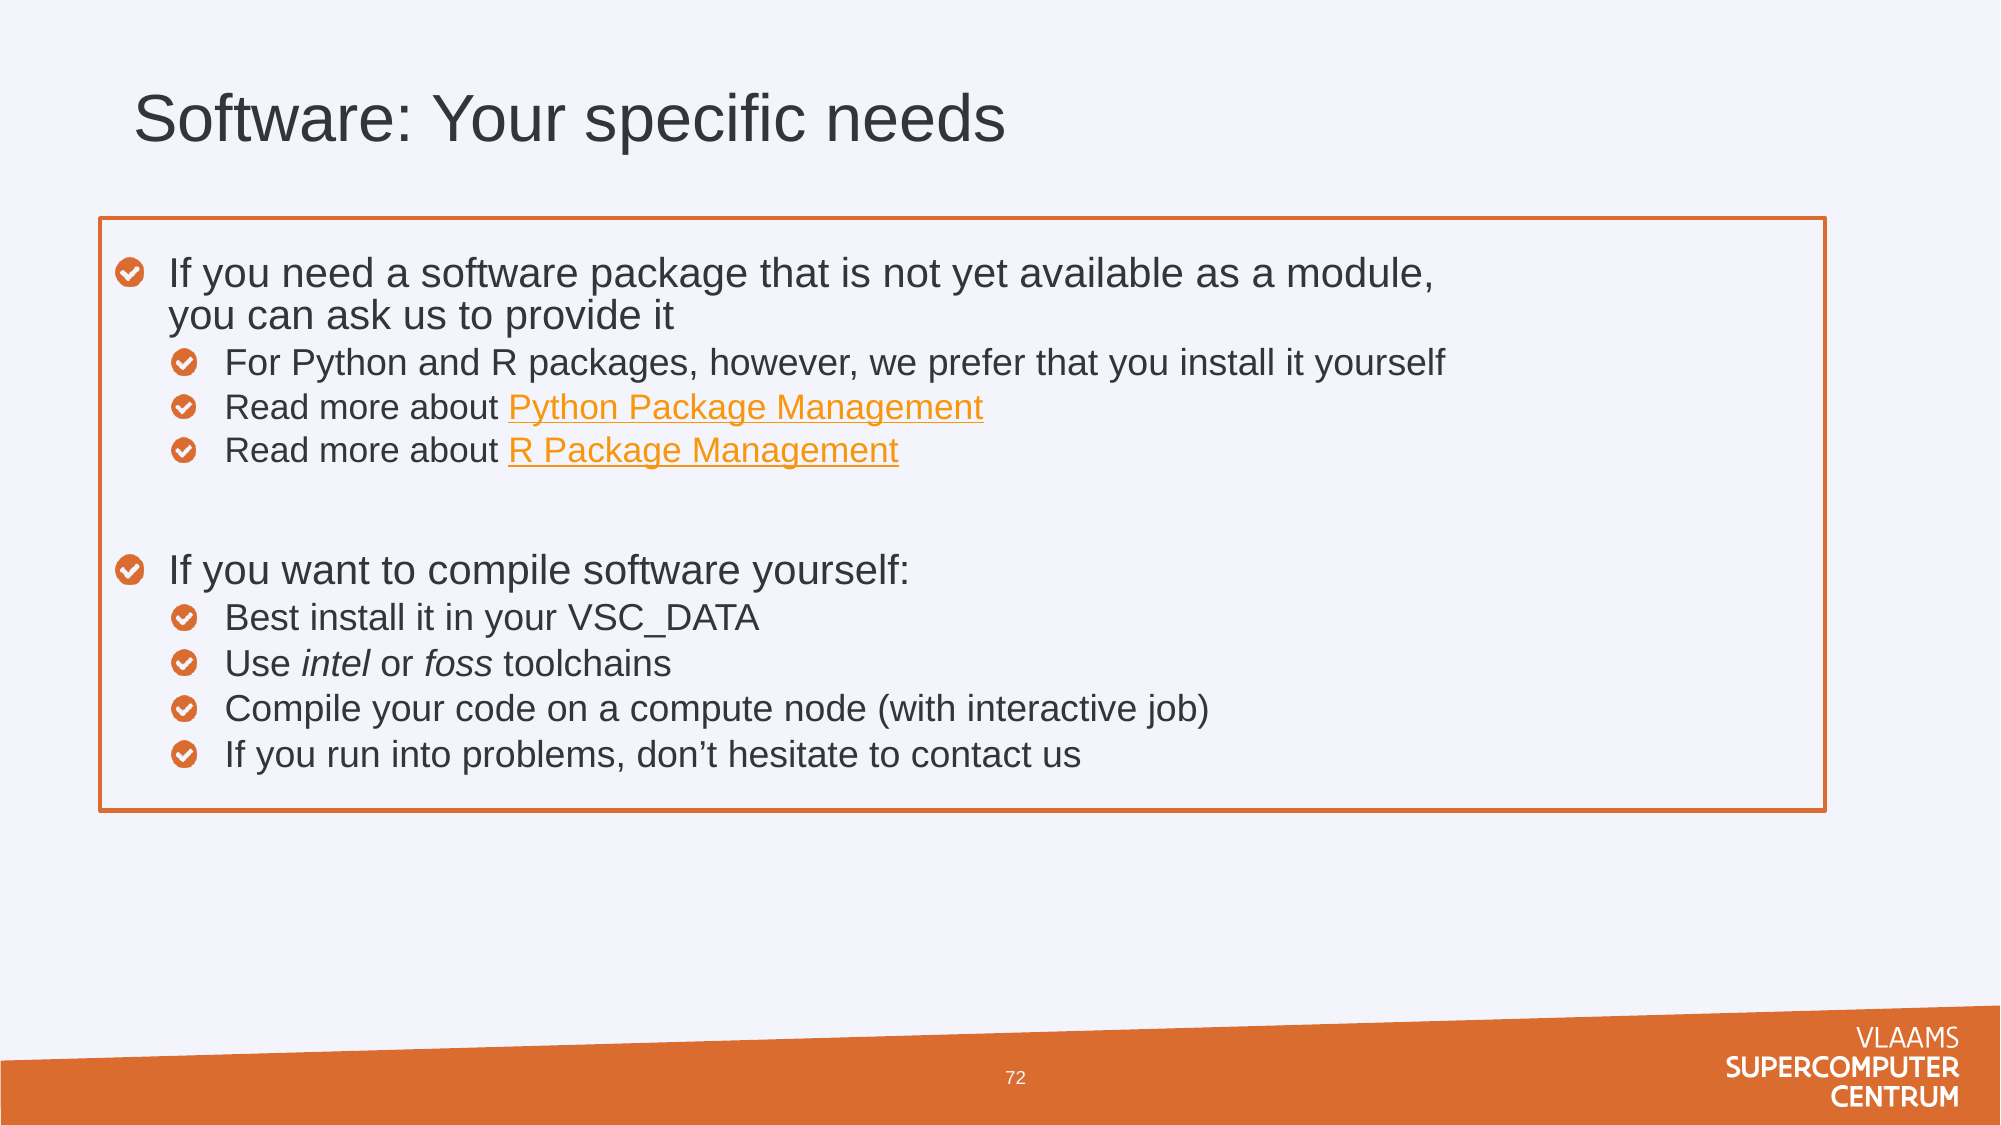

Software: Your specific needs
If you need a software package that is not yet available as a module,
you can ask us to provide it
For Python and R packages, however, we prefer that you install it yourself
Read more about Python Package Management
Read more about R Package Management

If you want to compile software yourself:
Best install it in your VSC_DATA
Use intel or foss toolchains
Compile your code on a compute node (with interactive job)
If you run into problems, don’t hesitate to contact us
72